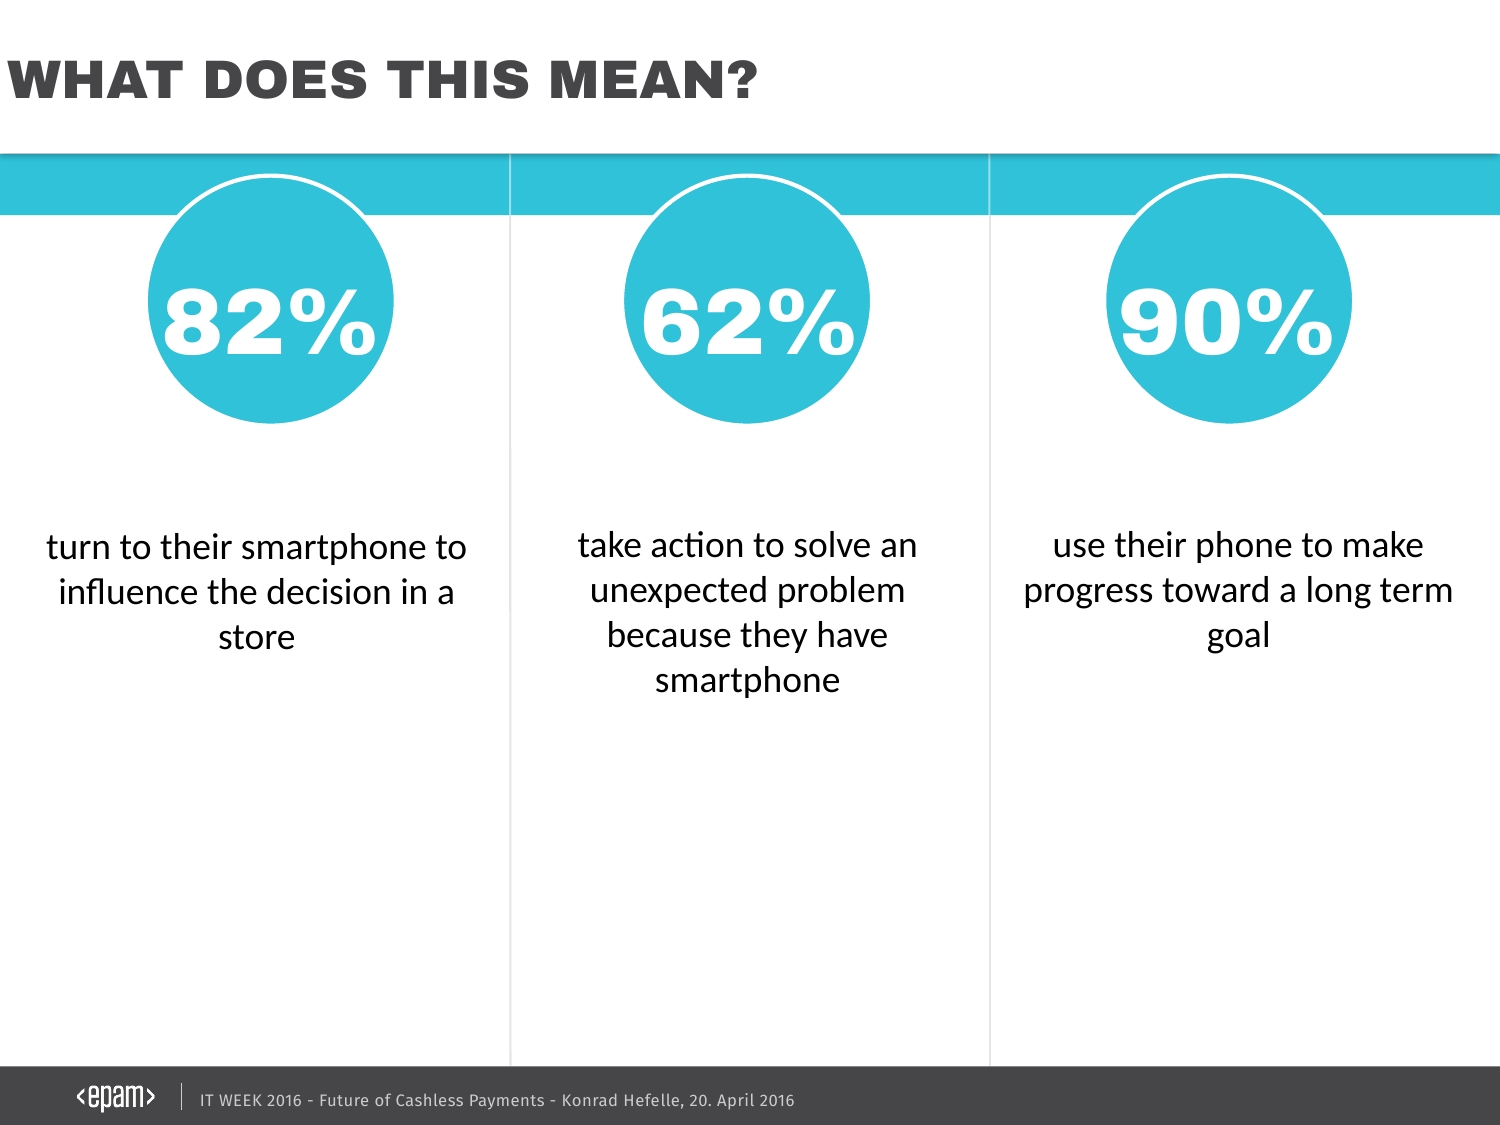

WHAT DOES THIS MEAN?

62%

82%

90%
take action to solve an unexpected problem because they have smartphone
use their phone to make progress toward a long term goal
turn to their smartphone to influence the decision in a store
25